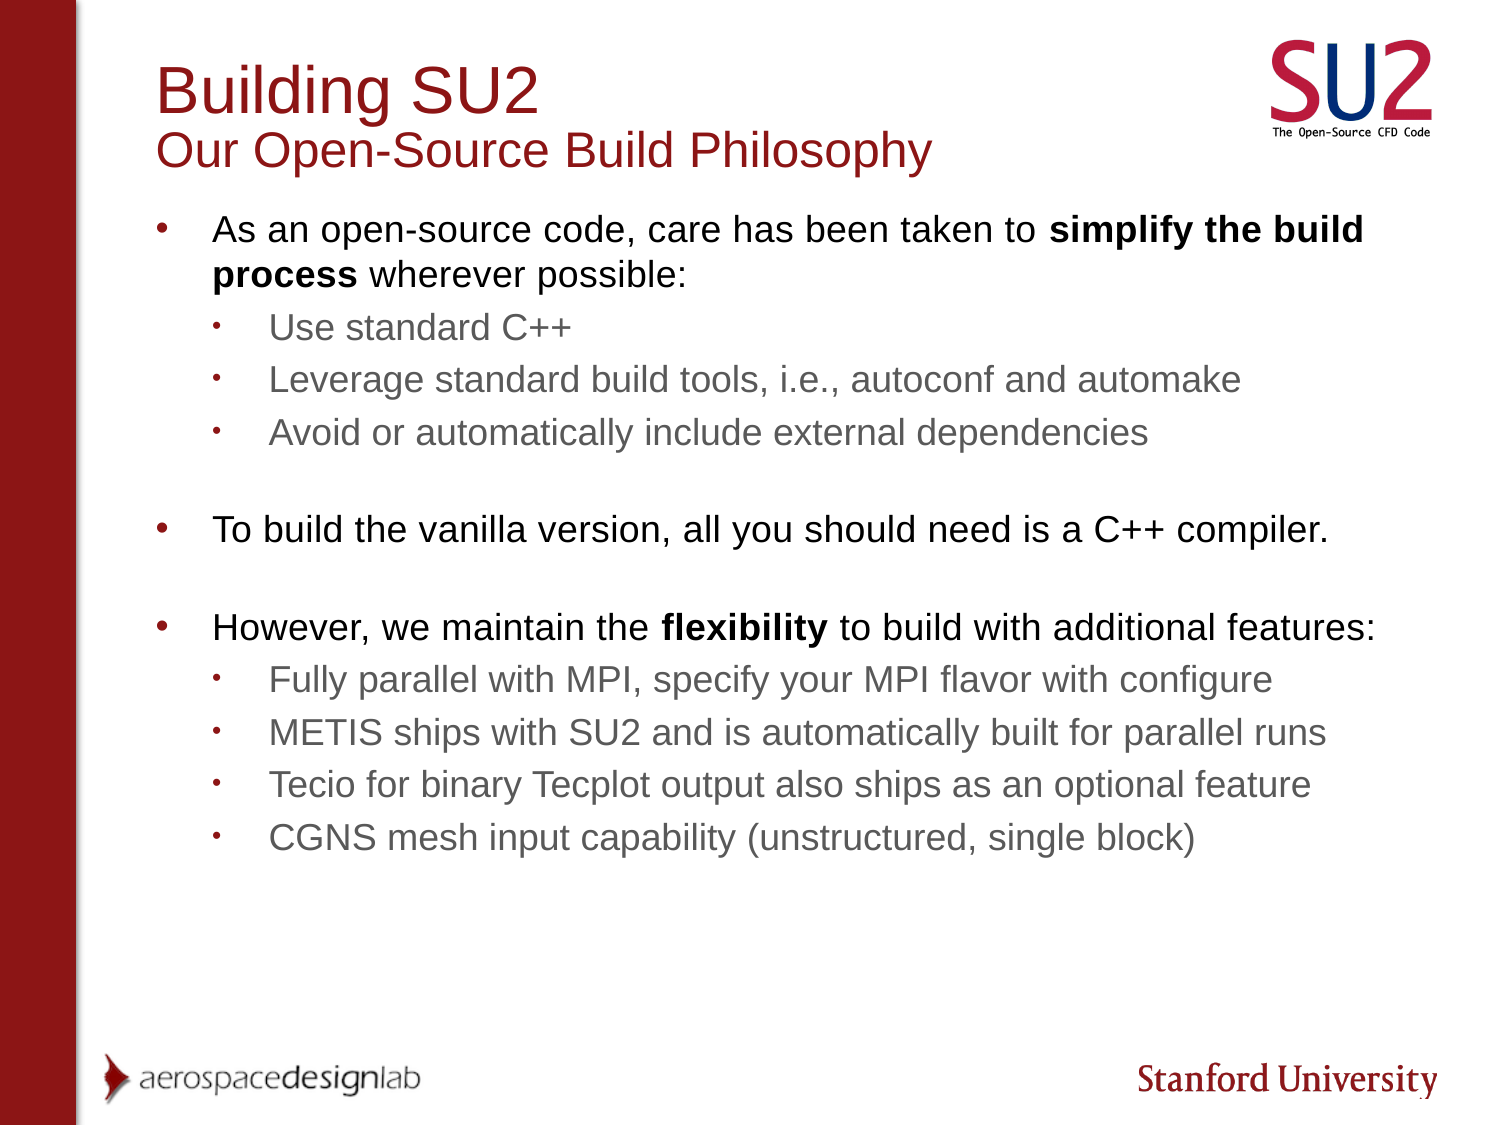

# Building SU2 Our Open-Source Build Philosophy
As an open-source code, care has been taken to simplify the build process wherever possible:
Use standard C++
Leverage standard build tools, i.e., autoconf and automake
Avoid or automatically include external dependencies
To build the vanilla version, all you should need is a C++ compiler.
However, we maintain the flexibility to build with additional features:
Fully parallel with MPI, specify your MPI flavor with configure
METIS ships with SU2 and is automatically built for parallel runs
Tecio for binary Tecplot output also ships as an optional feature
CGNS mesh input capability (unstructured, single block)